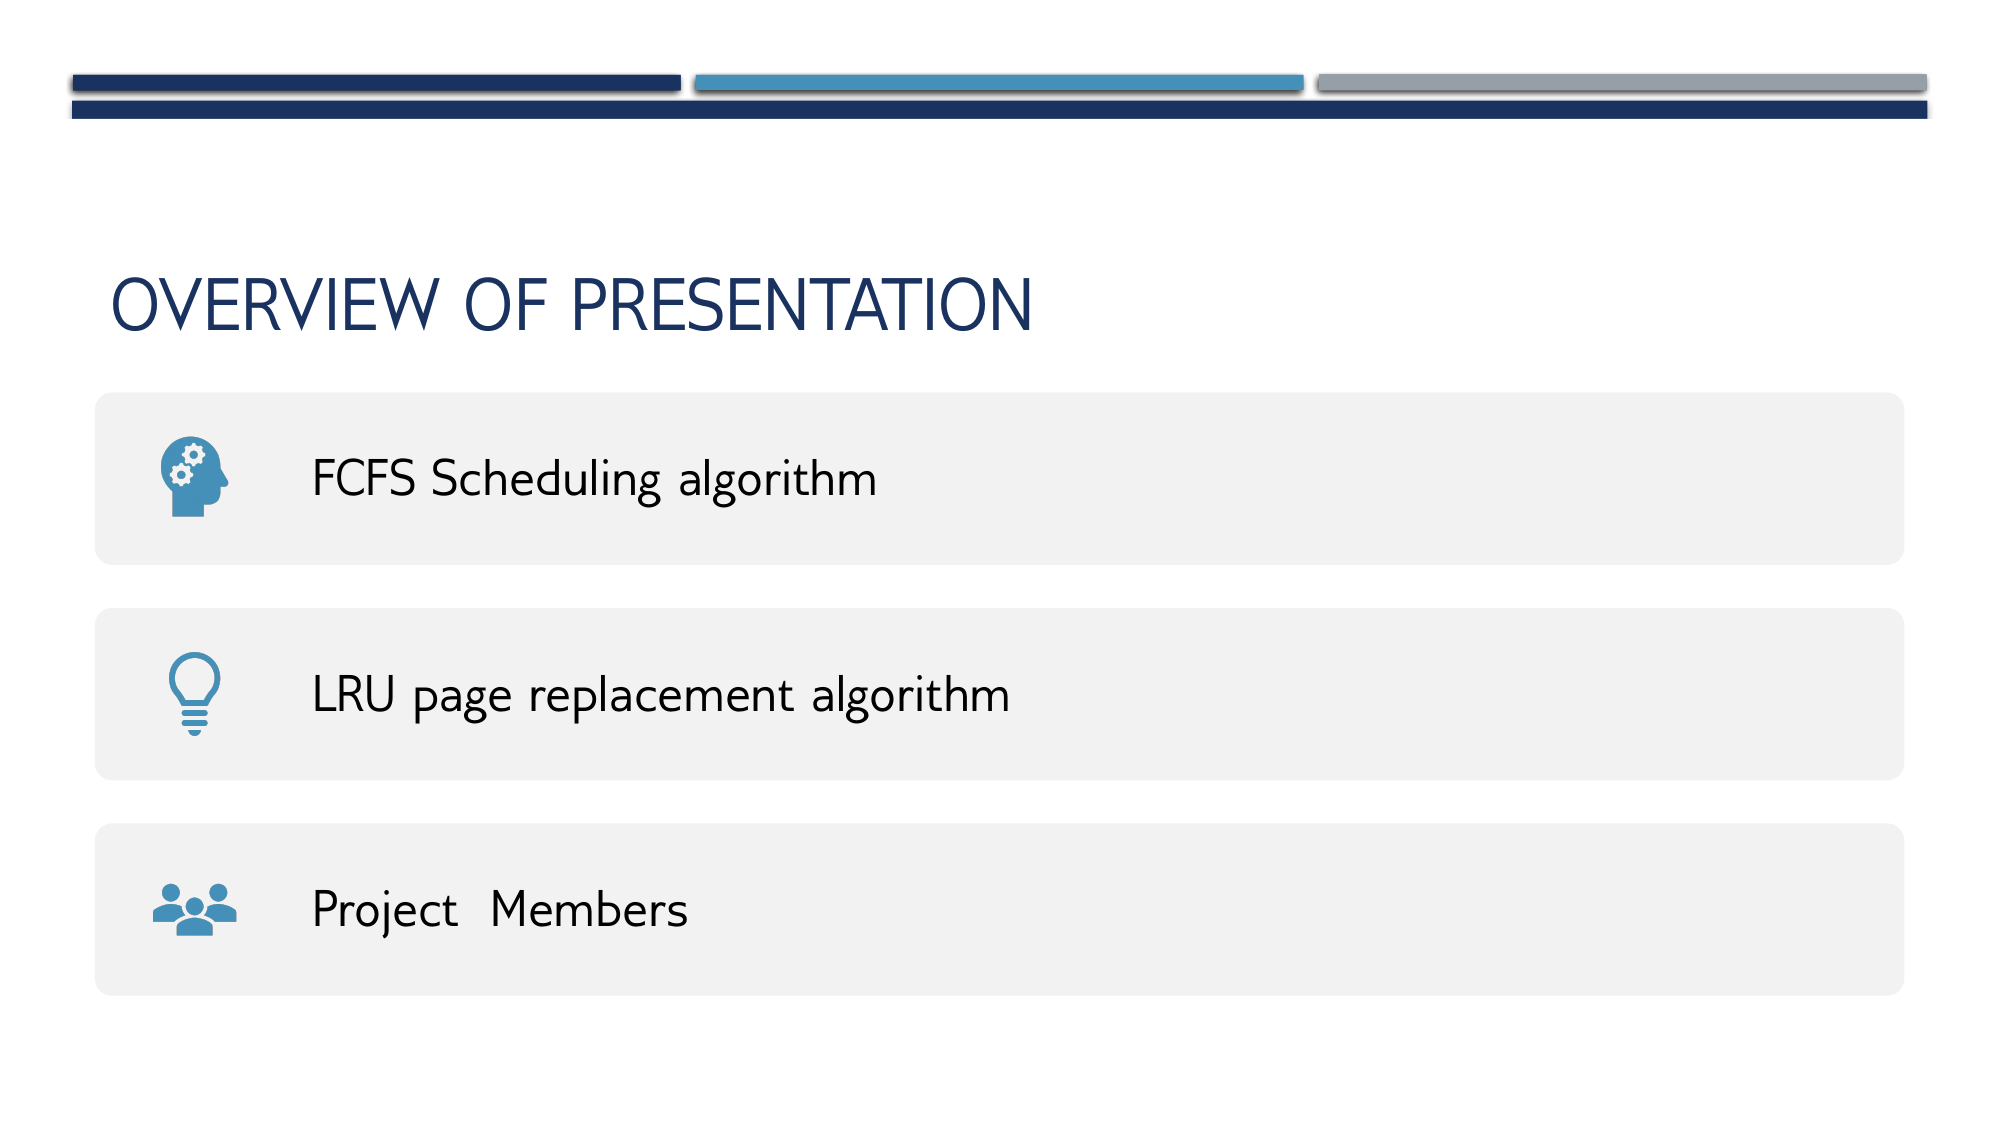

# Overview of presentation
FCFS Scheduling algorithm
LRU page replacement algorithm
Project  Members